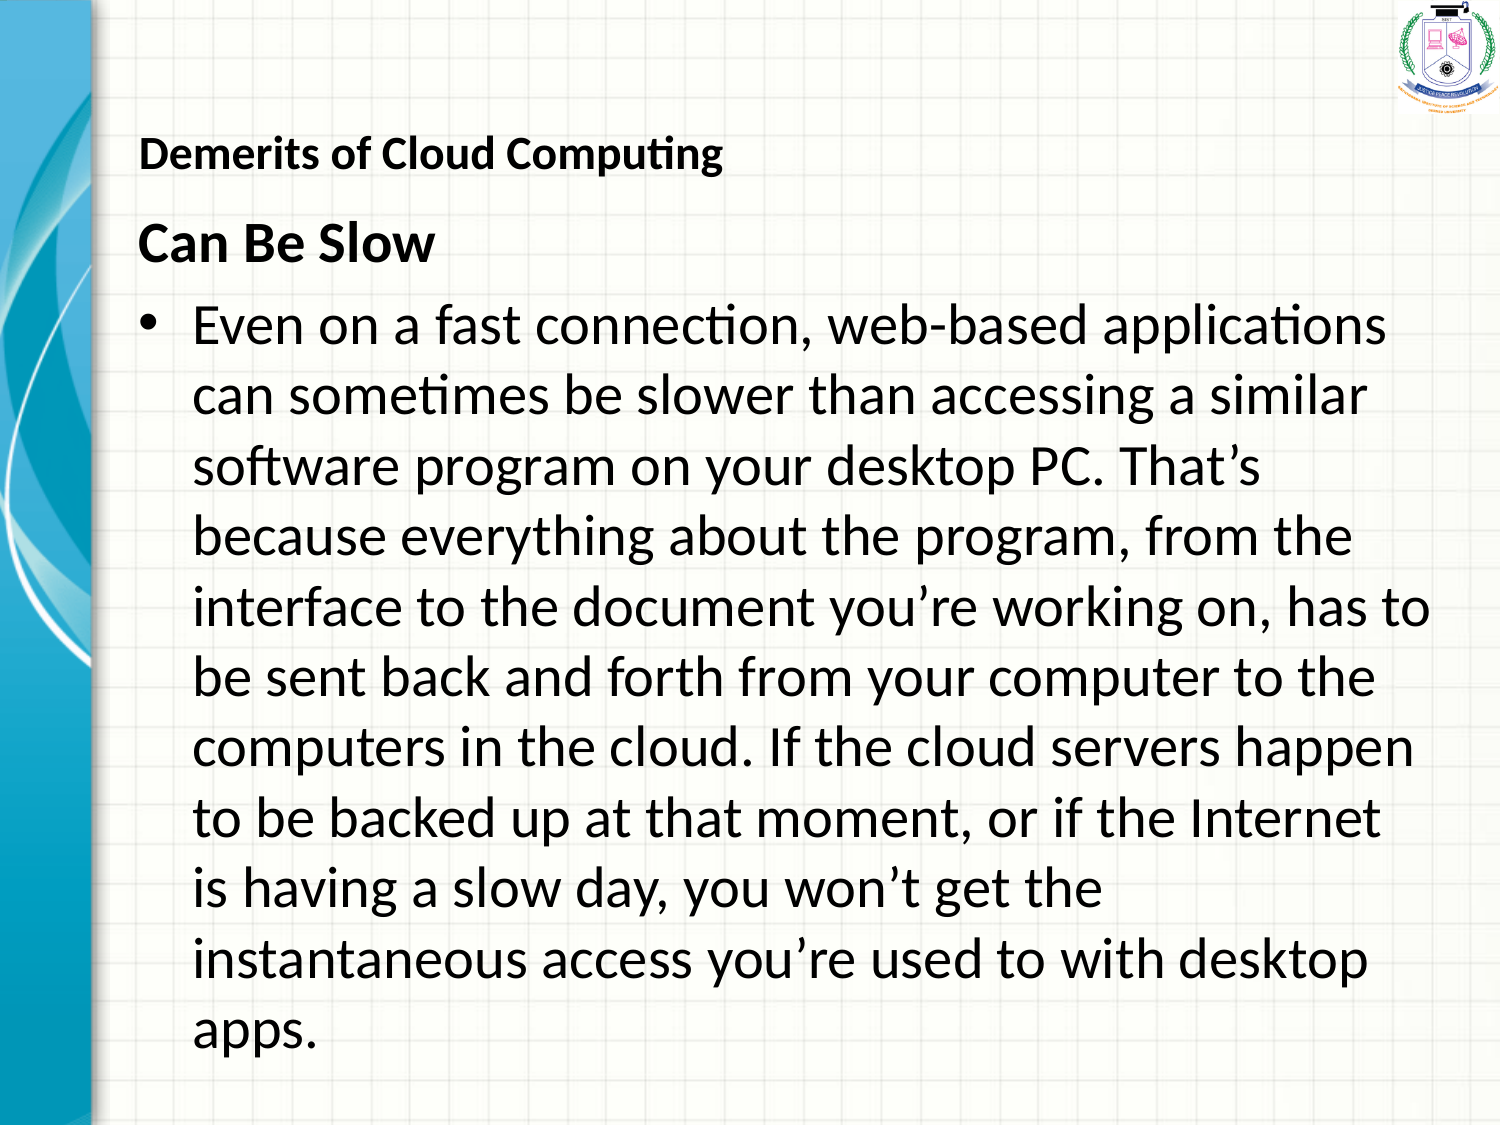

# Demerits of Cloud Computing
Can Be Slow
Even on a fast connection, web-based applications can sometimes be slower than accessing a similar software program on your desktop PC. That’s because everything about the program, from the interface to the document you’re working on, has to be sent back and forth from your computer to the computers in the cloud. If the cloud servers happen to be backed up at that moment, or if the Internet is having a slow day, you won’t get the instantaneous access you’re used to with desktop apps.